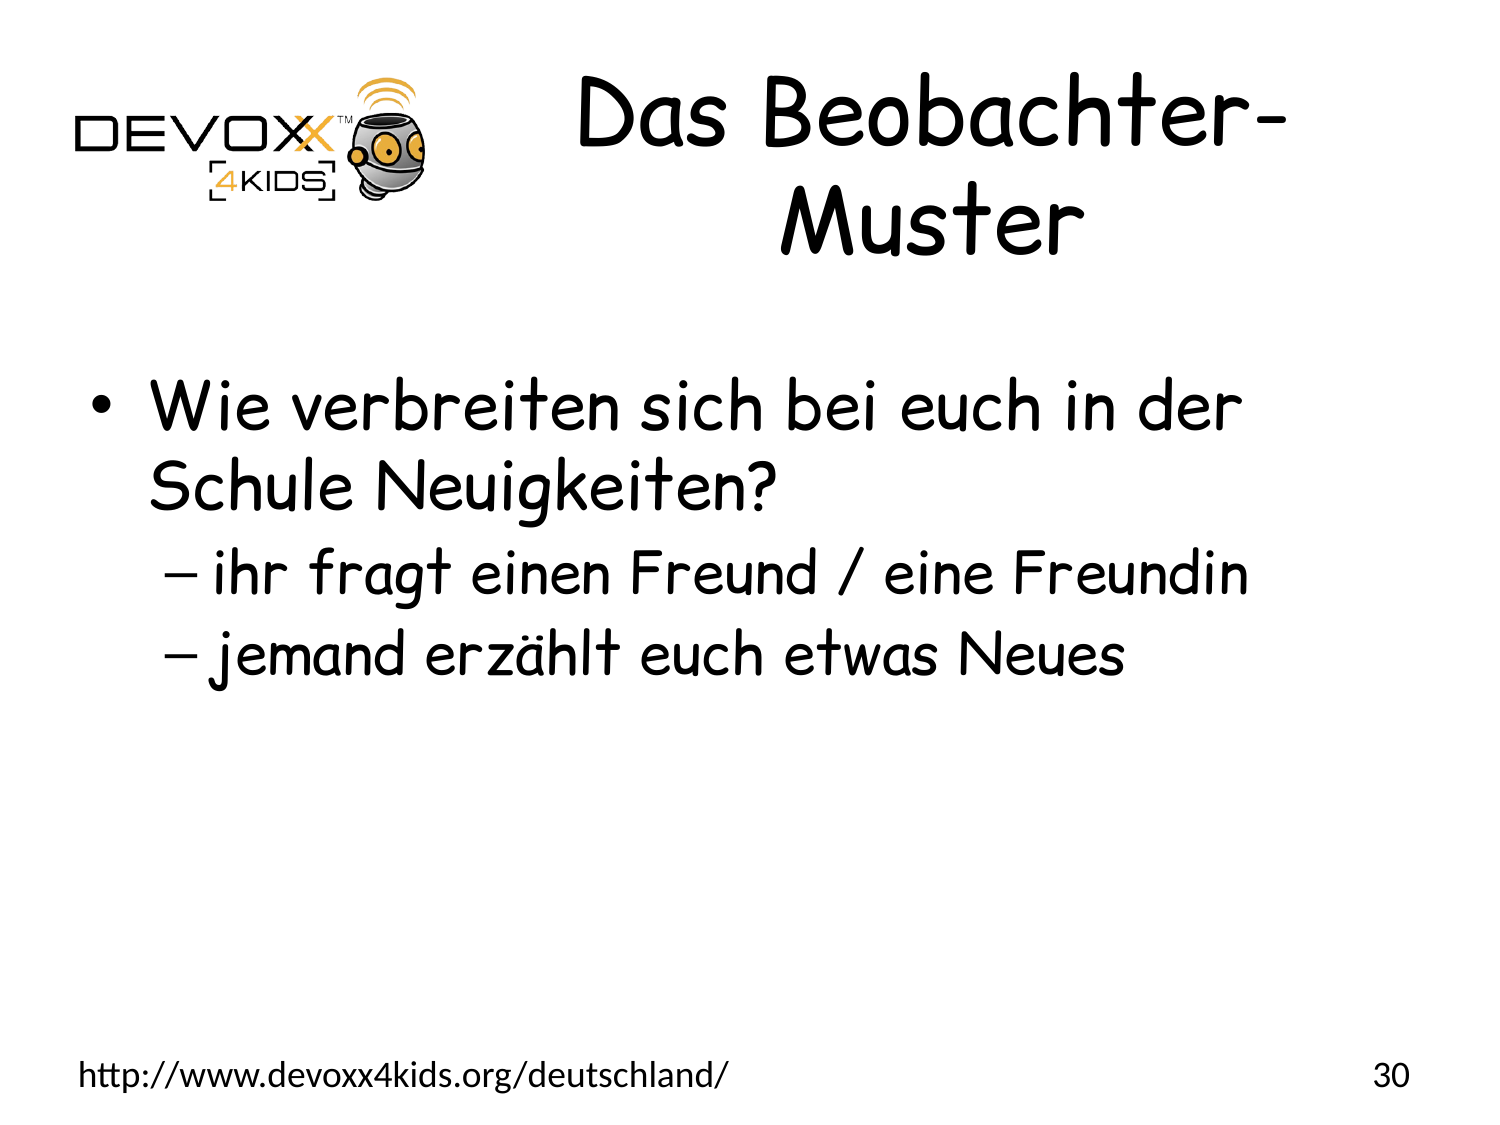

# Das Beobachter-Muster

Wie verbreiten sich bei euch in der Schule Neuigkeiten?
ihr fragt einen Freund / eine Freundin
jemand erzählt euch etwas Neues

30